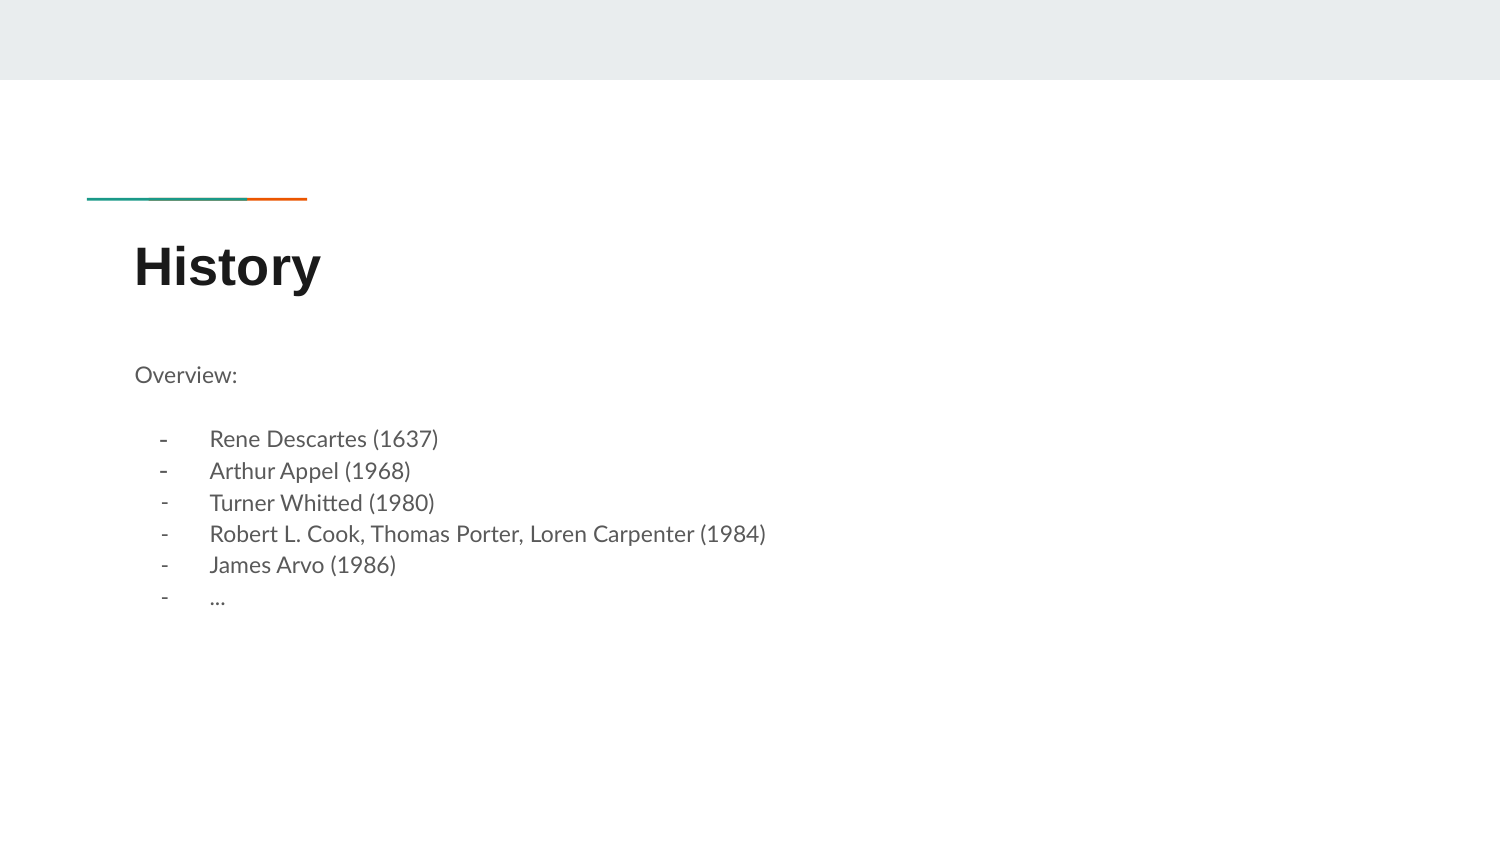

# History
Overview:
Rene Descartes (1637)
Arthur Appel (1968)
Turner Whitted (1980)
Robert L. Cook, Thomas Porter, Loren Carpenter (1984)
James Arvo (1986)
...